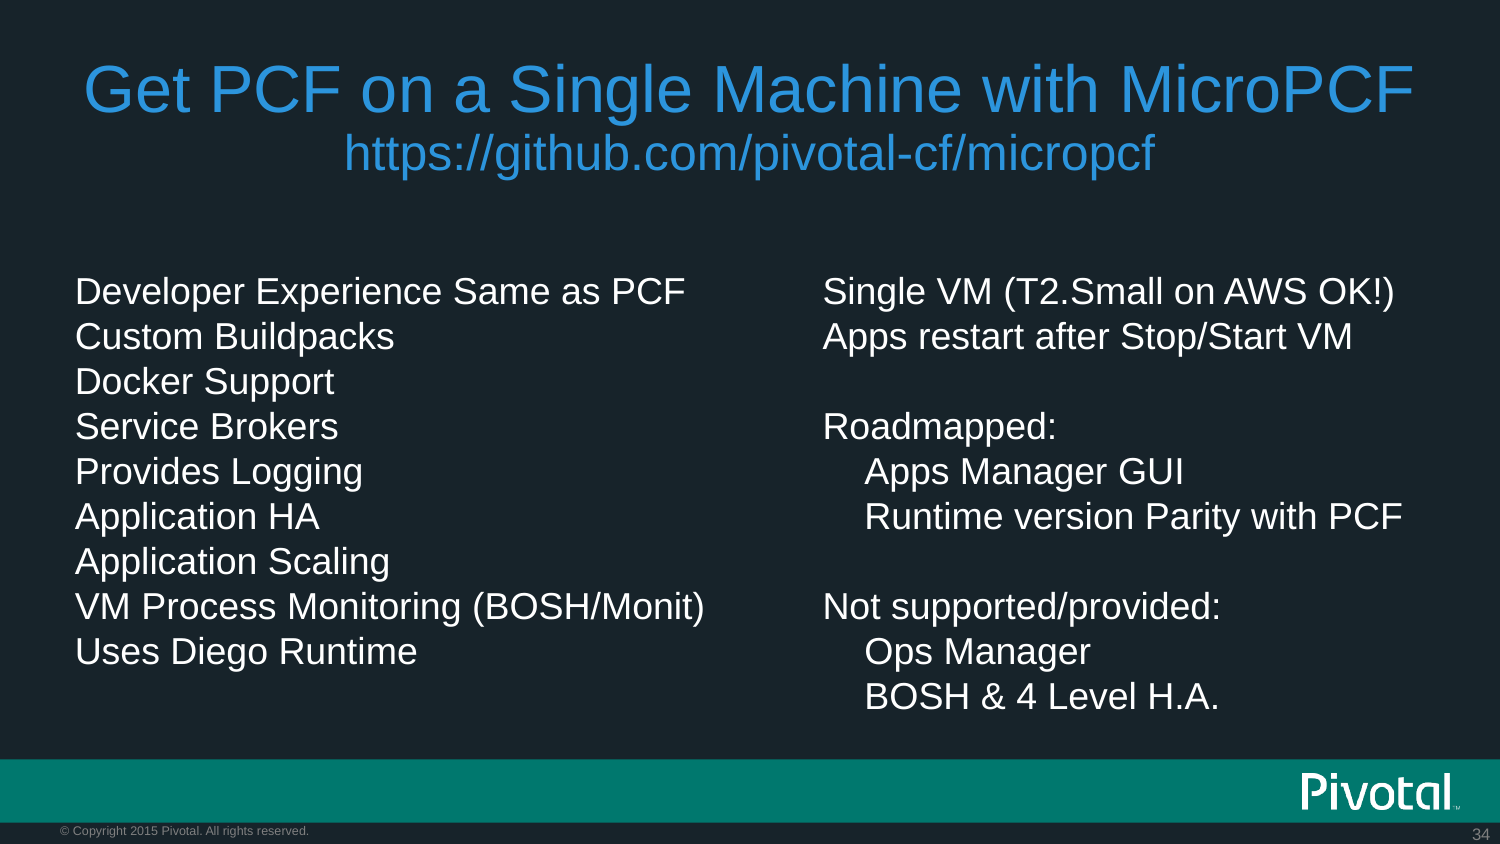

# Get PCF on a Single Machine with MicroPCF https://github.com/pivotal-cf/micropcf
Developer Experience Same as PCF
Custom Buildpacks
Docker Support
Service Brokers
Provides Logging
Application HA
Application Scaling
VM Process Monitoring (BOSH/Monit)
Uses Diego Runtime

Single VM (T2.Small on AWS OK!)
Apps restart after Stop/Start VM

Roadmapped:
    Apps Manager GUI
    Runtime version Parity with PCF

Not supported/provided:
    Ops Manager
    BOSH & 4 Level H.A.